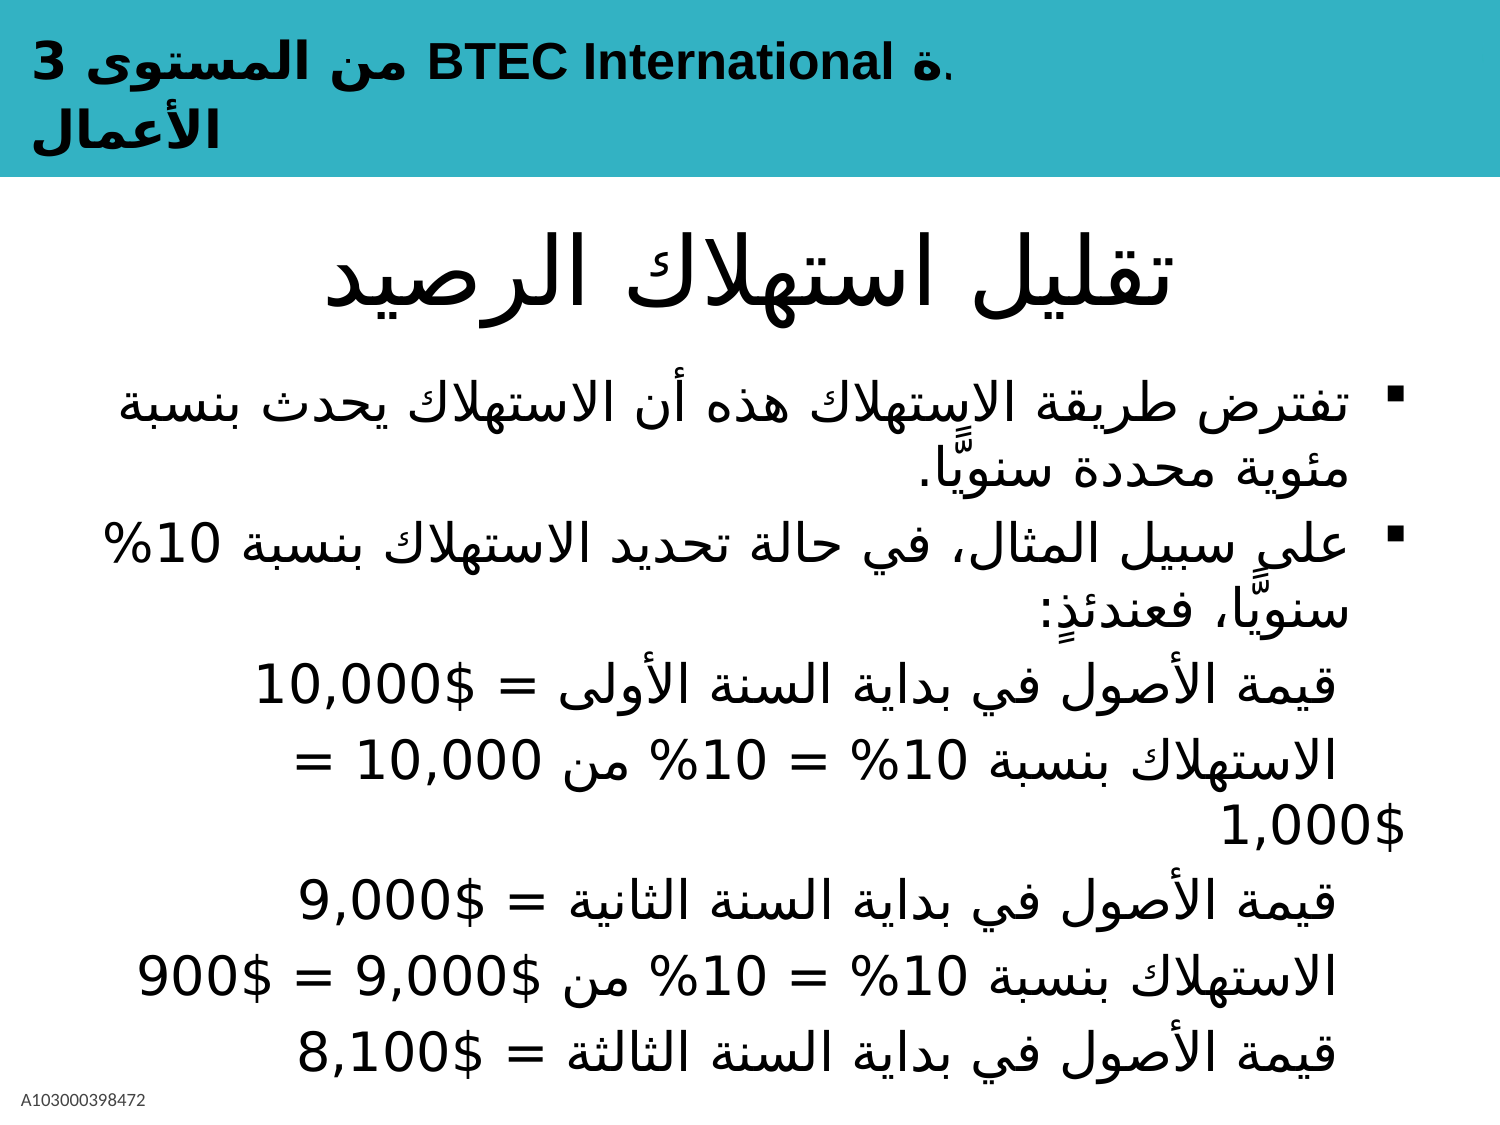

# تقليل استهلاك الرصيد
تفترض طريقة الاستهلاك هذه أن الاستهلاك يحدث بنسبة مئوية محددة سنويًّا.
على سبيل المثال، في حالة تحديد الاستهلاك بنسبة 10% سنويًّا، فعندئذٍ:
    قيمة الأصول في بداية السنة الأولى = $10,000
    الاستهلاك بنسبة 10% = 10% من 10,000 = $1,000
    قيمة الأصول في بداية السنة الثانية = $9,000
    الاستهلاك بنسبة 10% = 10% من $9,000 = $900
    قيمة الأصول في بداية السنة الثالثة = $8,100
A103000398472